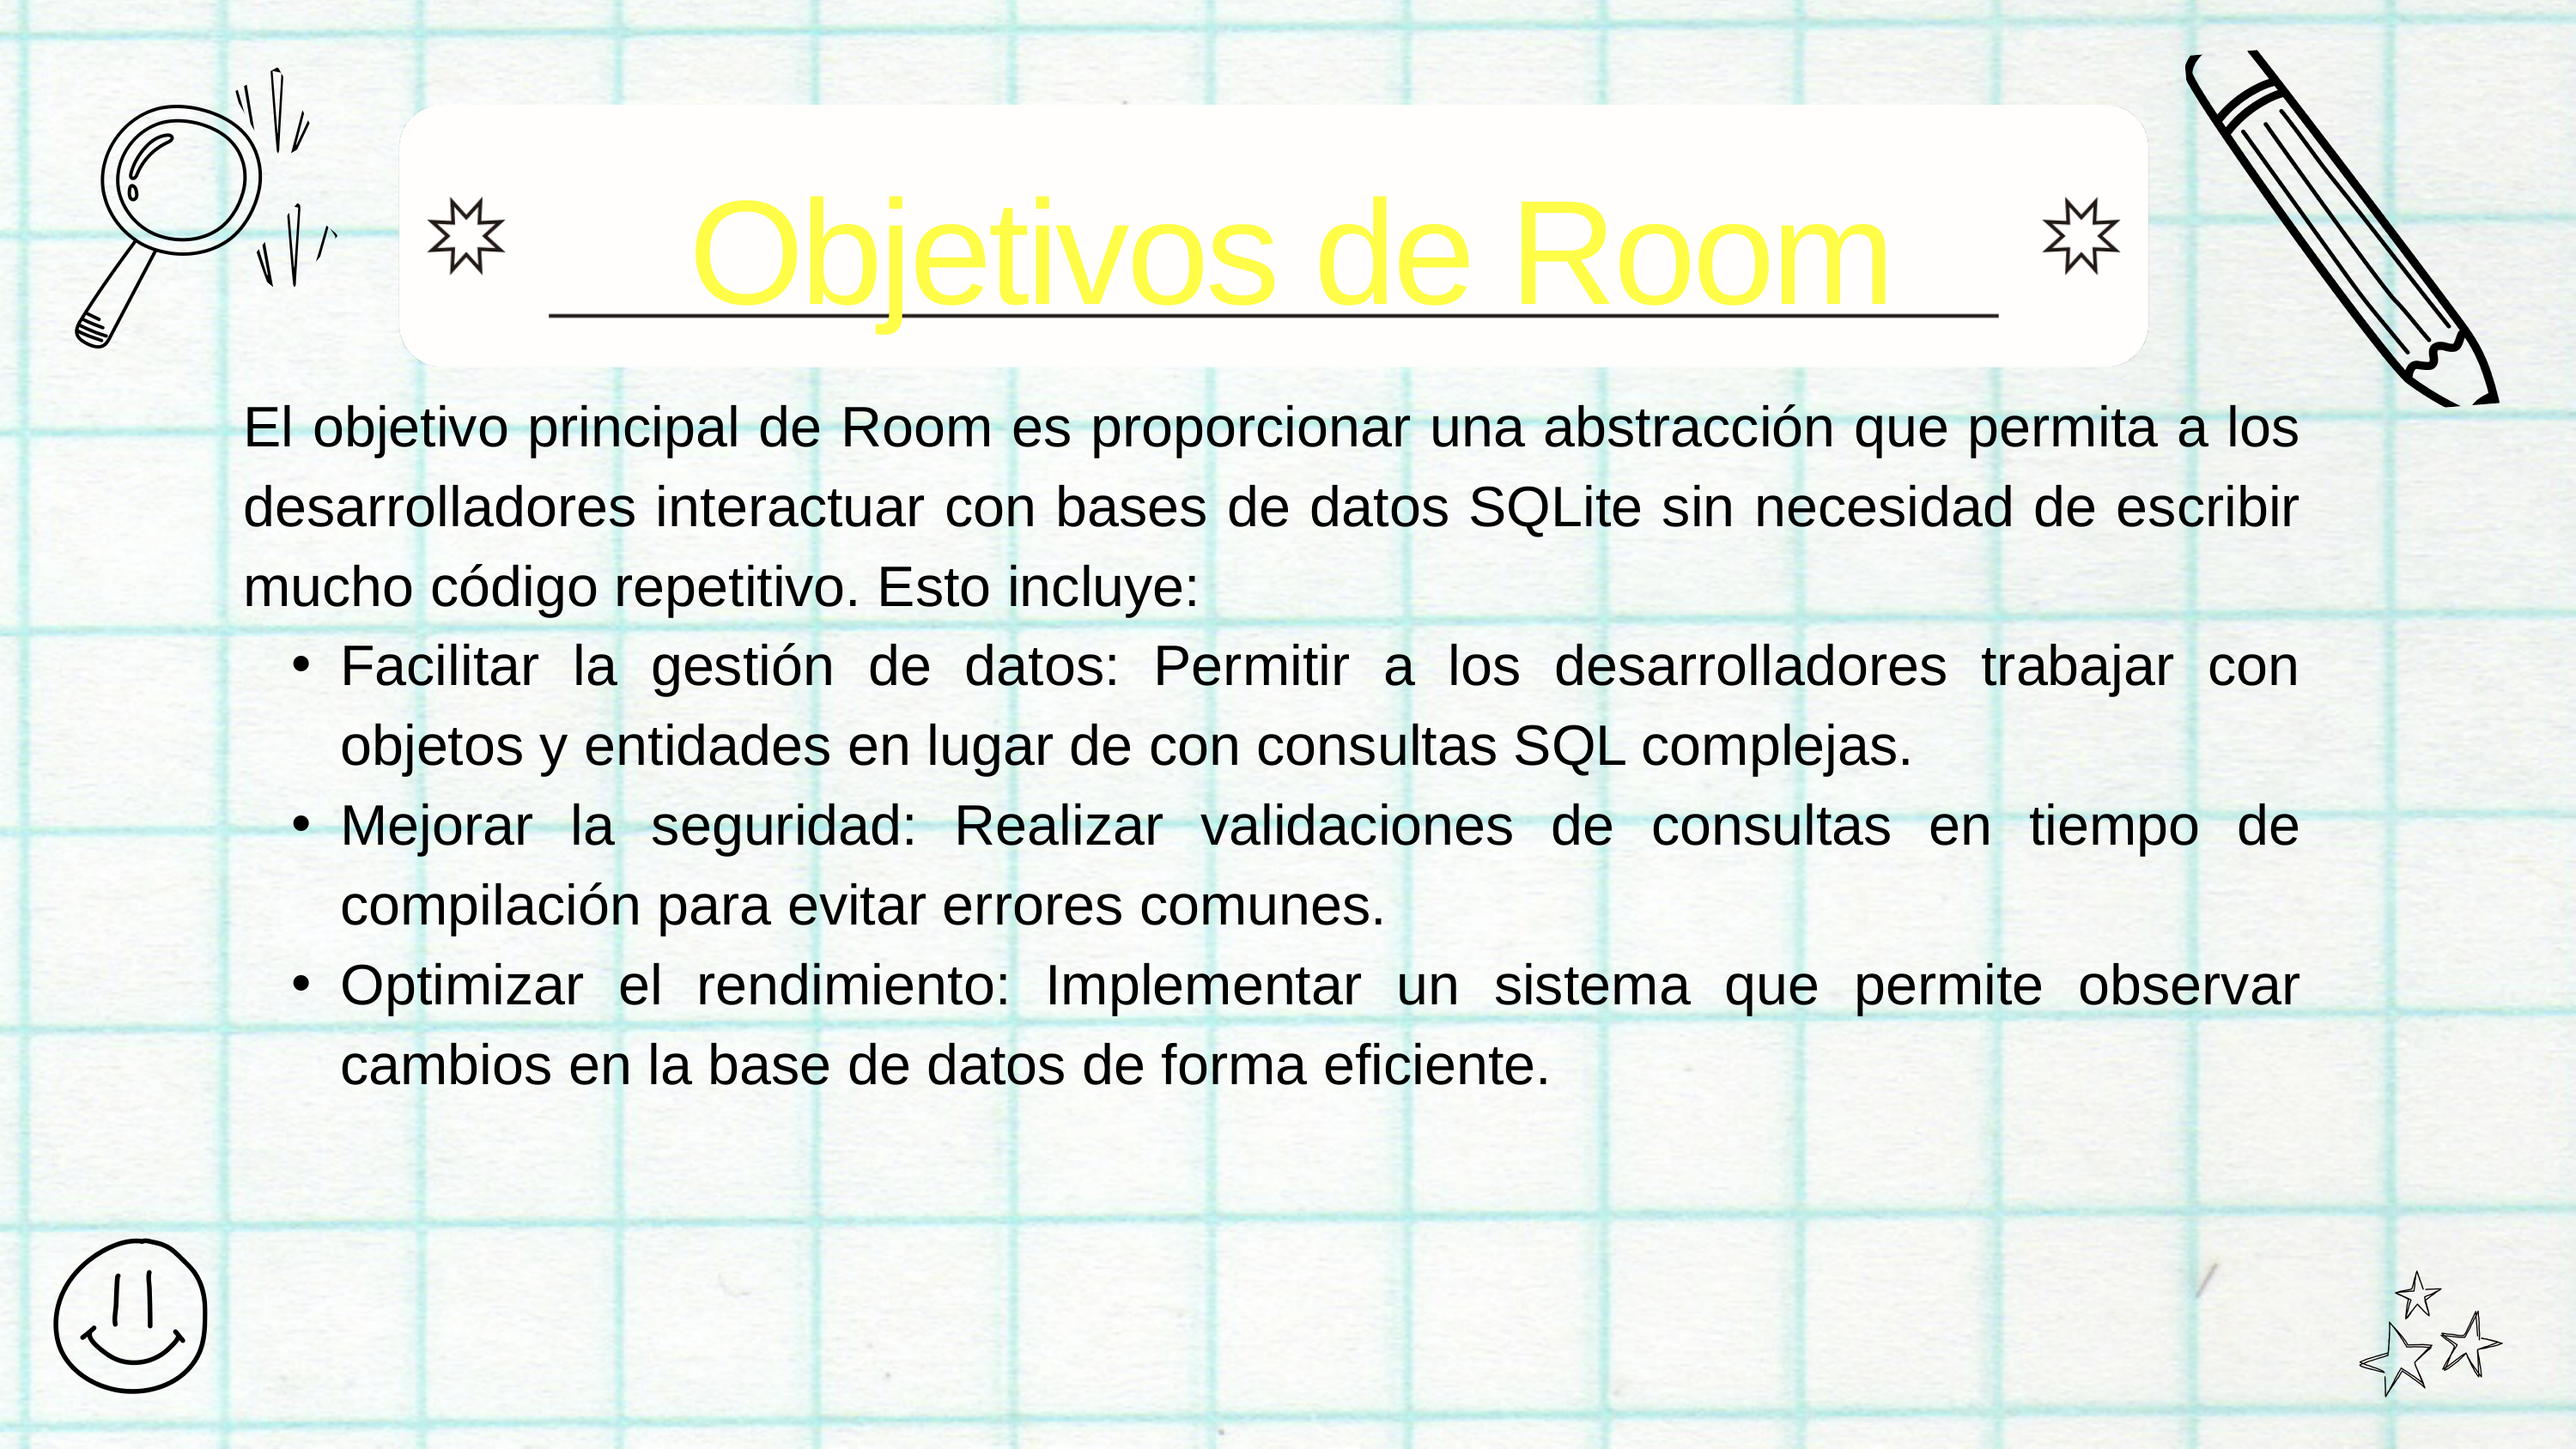

Objetivos de Room

El objetivo principal de Room es proporcionar una abstracción que permita a los desarrolladores interactuar con bases de datos SQLite sin necesidad de escribir mucho código repetitivo. Esto incluye:
Facilitar la gestión de datos: Permitir a los desarrolladores trabajar con objetos y entidades en lugar de con consultas SQL complejas.
Mejorar la seguridad: Realizar validaciones de consultas en tiempo de compilación para evitar errores comunes.
Optimizar el rendimiento: Implementar un sistema que permite observar cambios en la base de datos de forma eficiente.